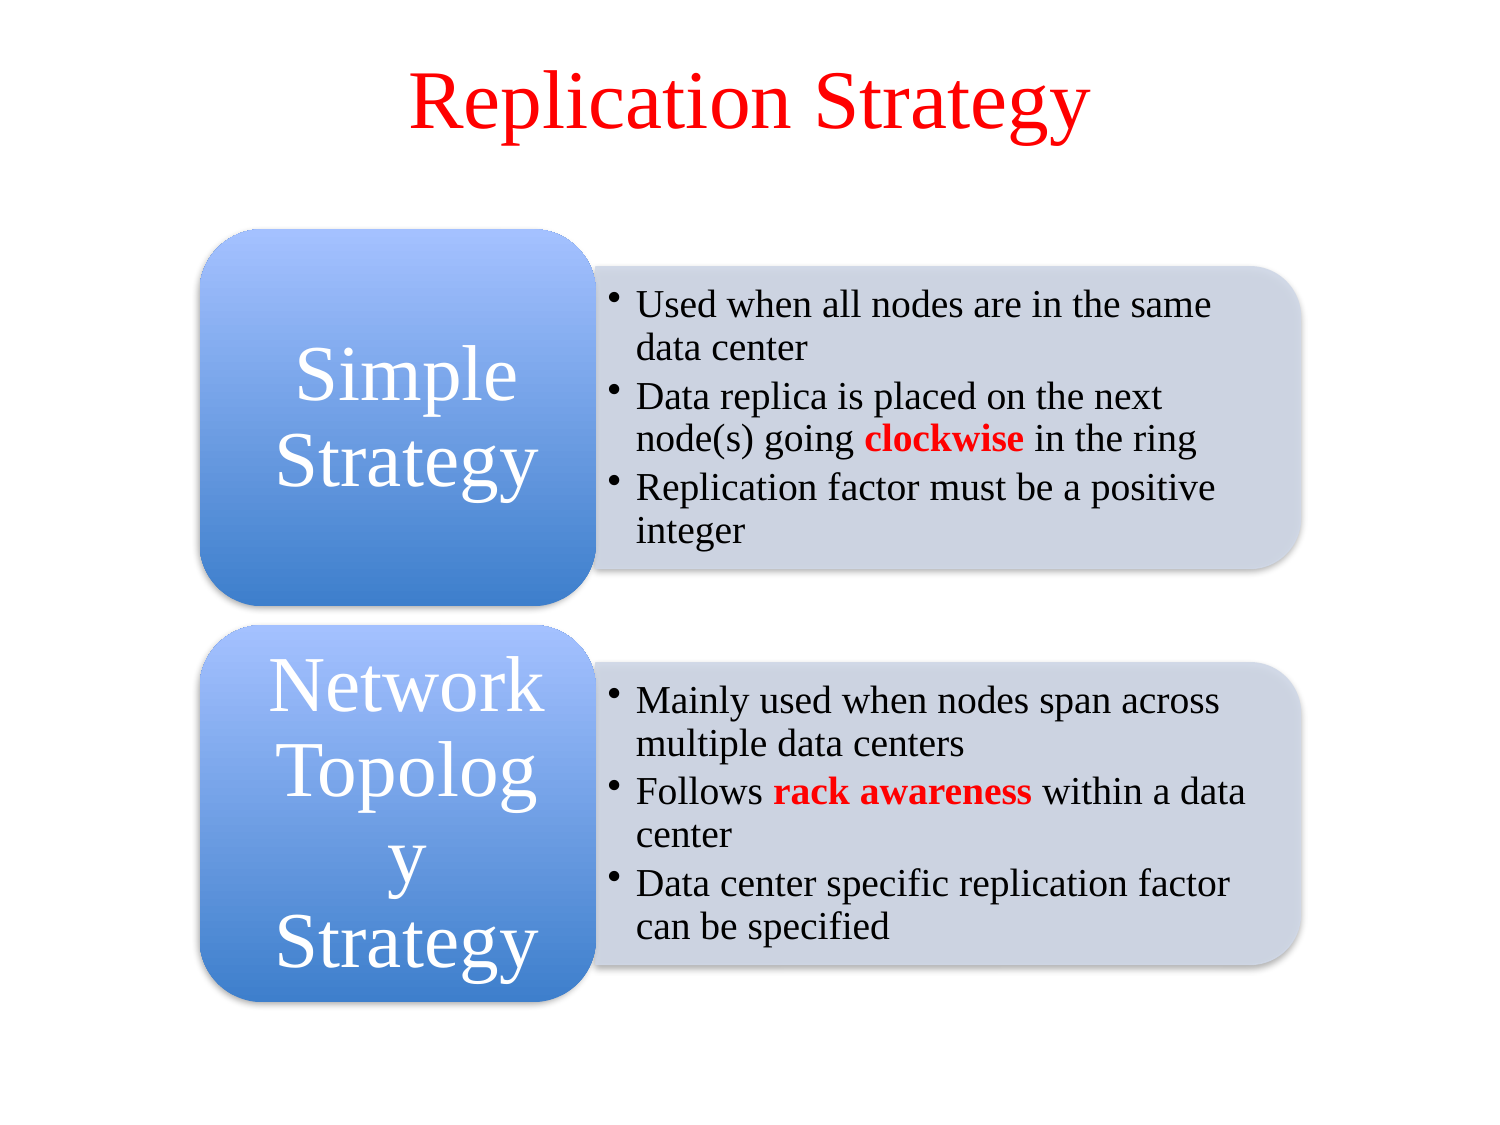

# Replication Strategy
Used when all nodes are in the same data center
Data replica is placed on the next node(s) going clockwise in the ring
Replication factor must be a positive integer
Simple Strategy
Mainly used when nodes span across multiple data centers
Follows rack awareness within a data center
Data center specific replication factor can be specified
Network Topology Strategy